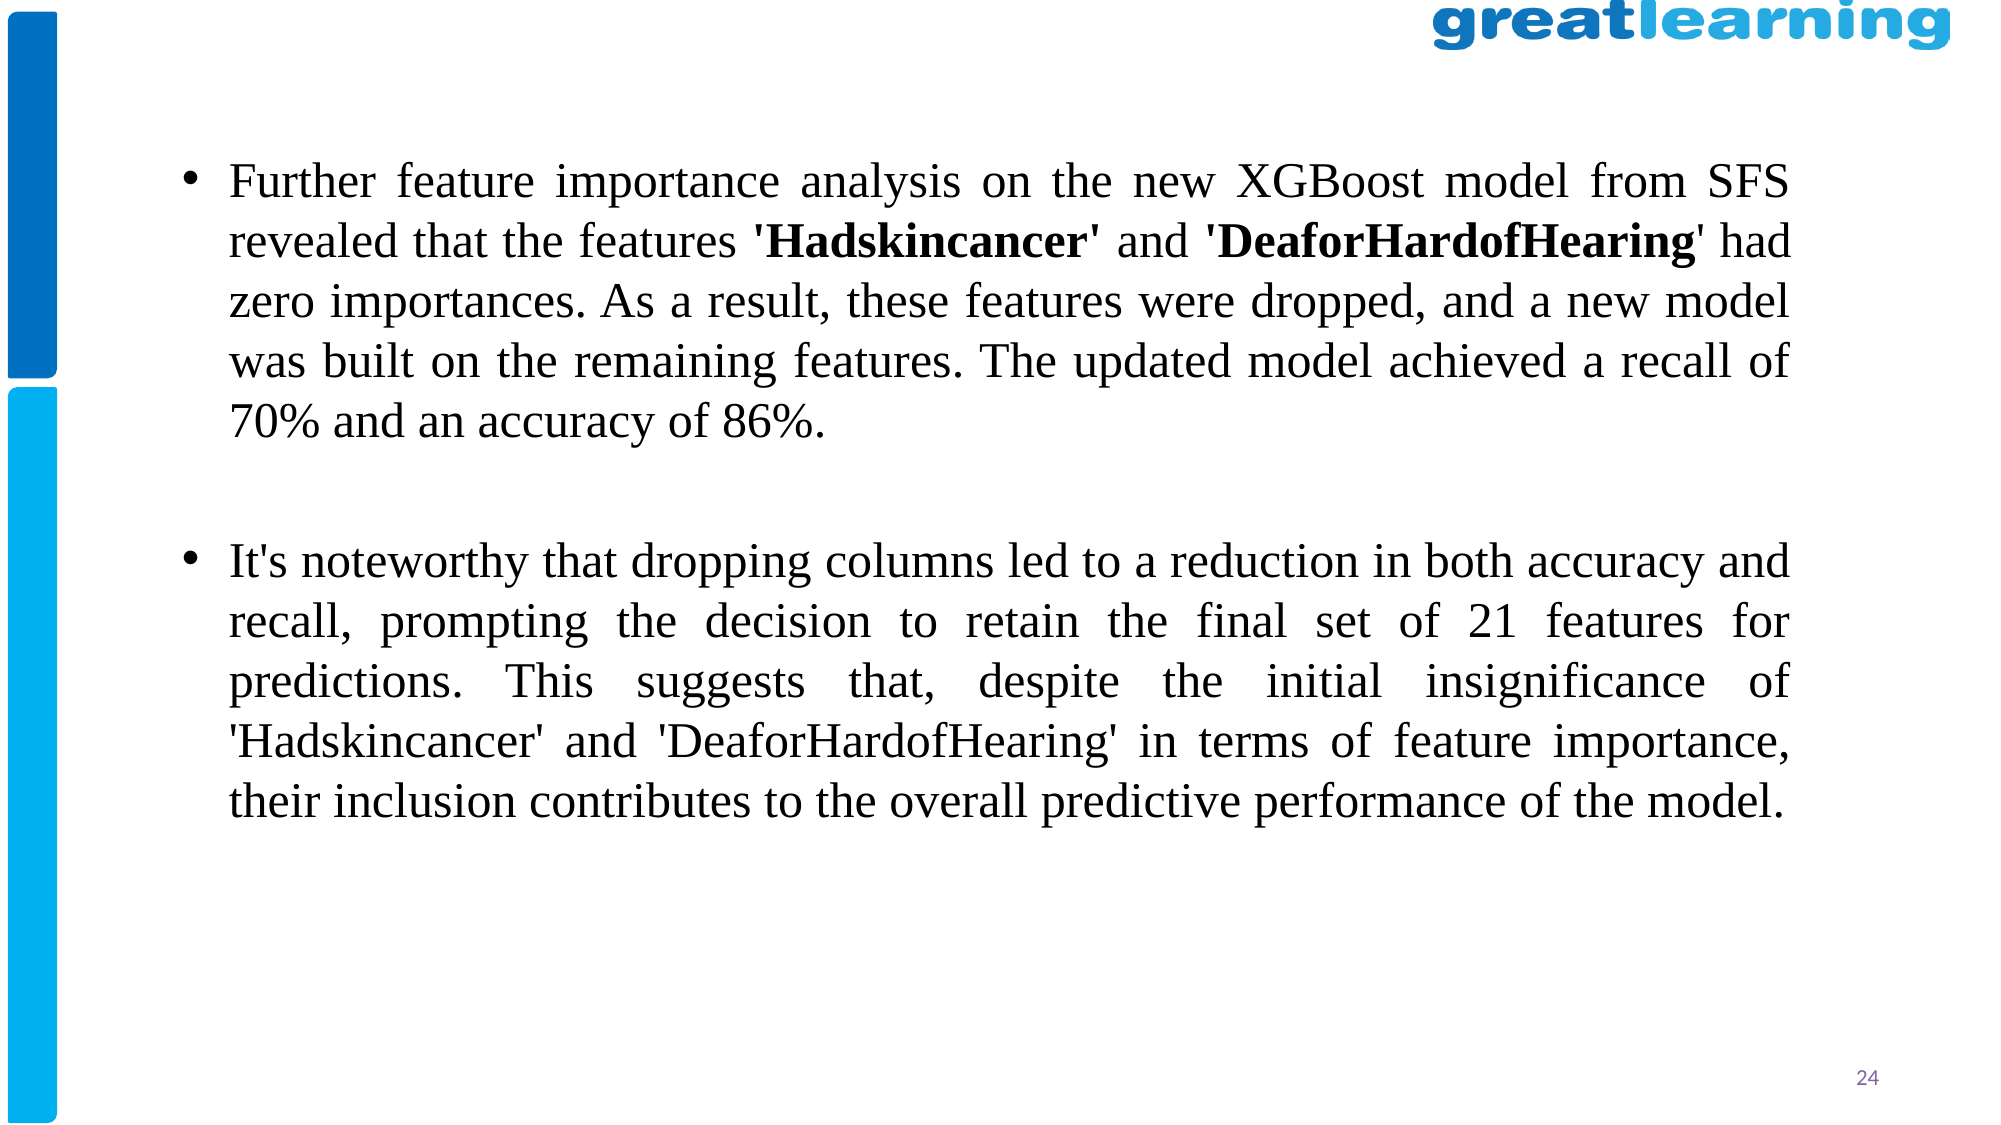

Further feature importance analysis on the new XGBoost model from SFS revealed that the features 'Hadskincancer' and 'DeaforHardofHearing' had zero importances. As a result, these features were dropped, and a new model was built on the remaining features. The updated model achieved a recall of 70% and an accuracy of 86%.

It's noteworthy that dropping columns led to a reduction in both accuracy and recall, prompting the decision to retain the final set of 21 features for predictions. This suggests that, despite the initial insignificance of 'Hadskincancer' and 'DeaforHardofHearing' in terms of feature importance, their inclusion contributes to the overall predictive performance of the model.